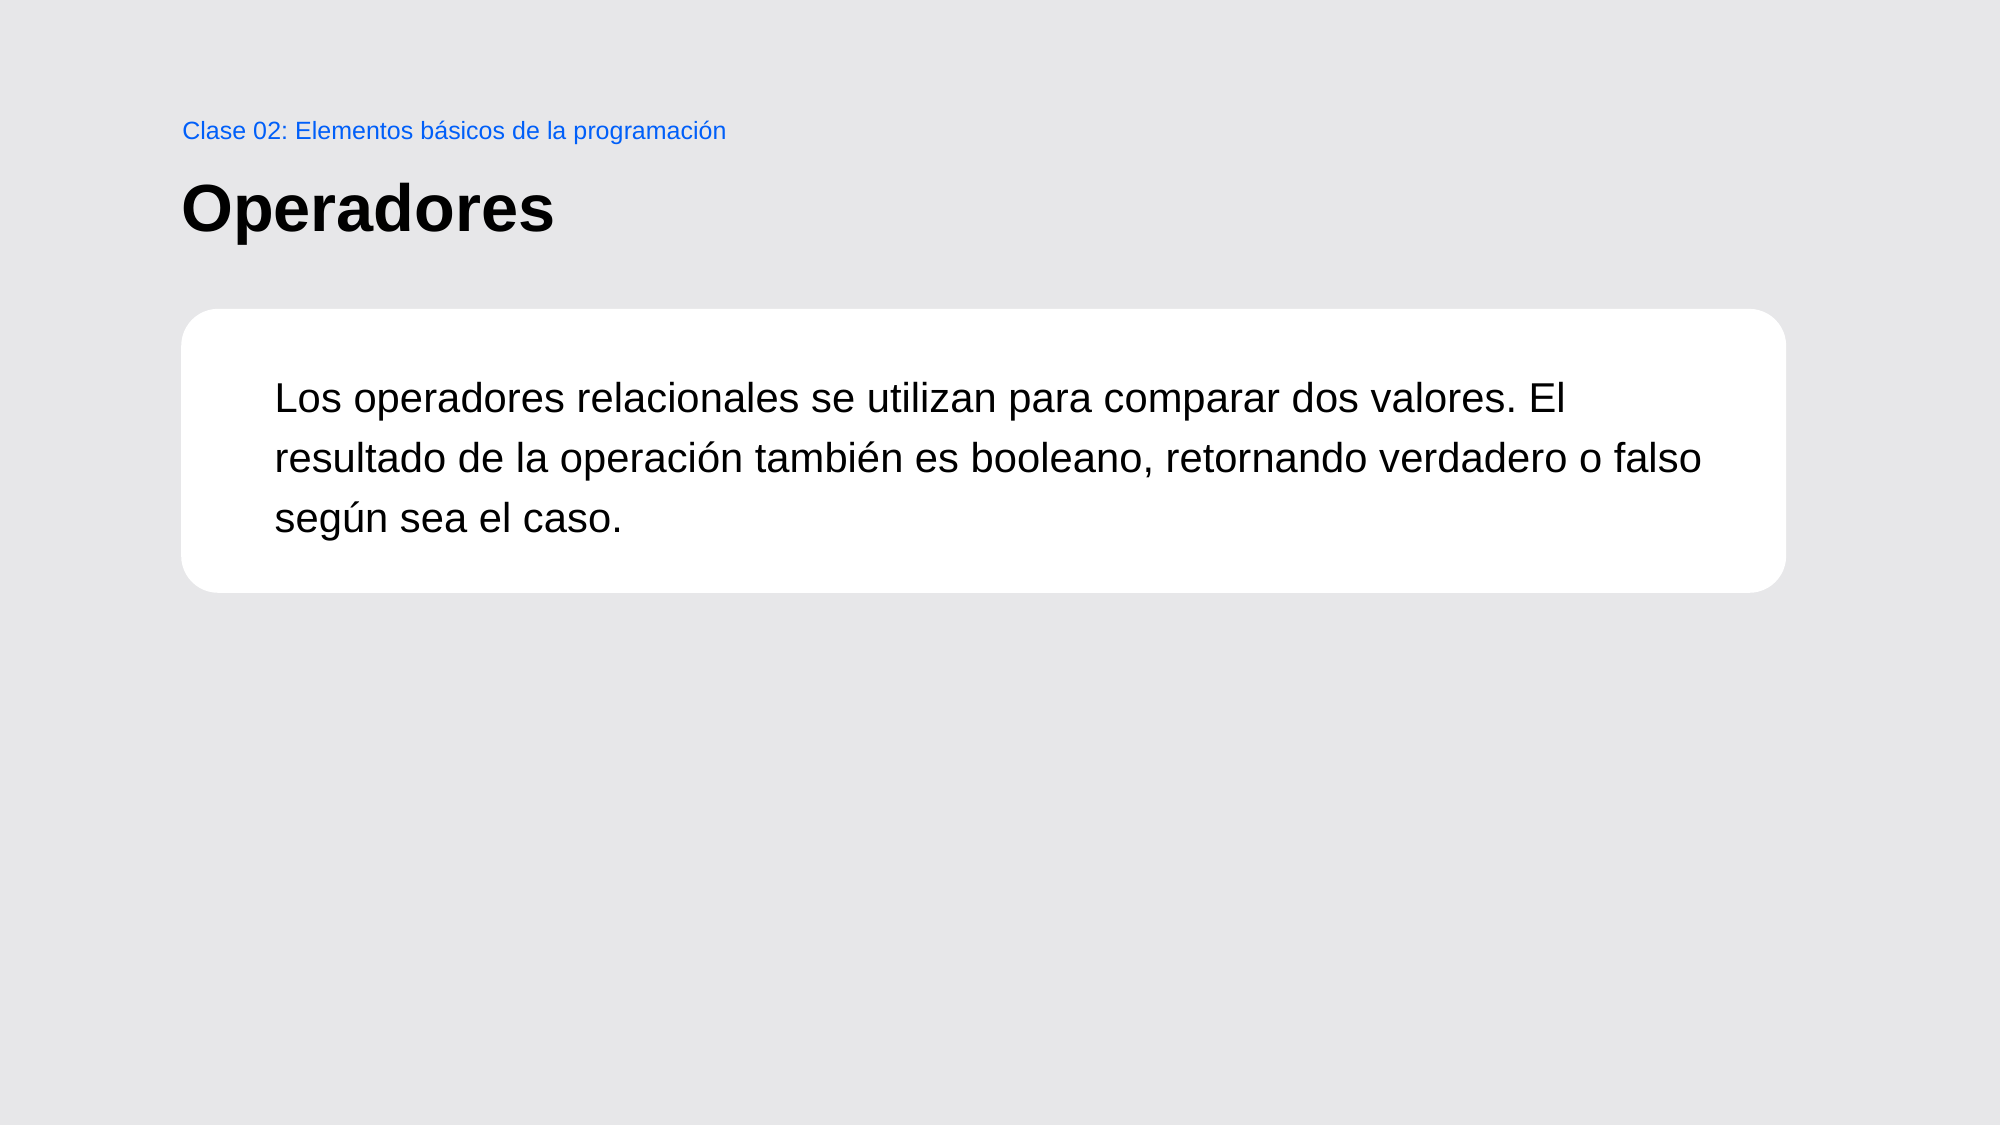

Clase 02: Elementos básicos de la programación
# Operadores
Los operadores relacionales se utilizan para comparar dos valores. El resultado de la operación también es booleano, retornando verdadero o falso según sea el caso.